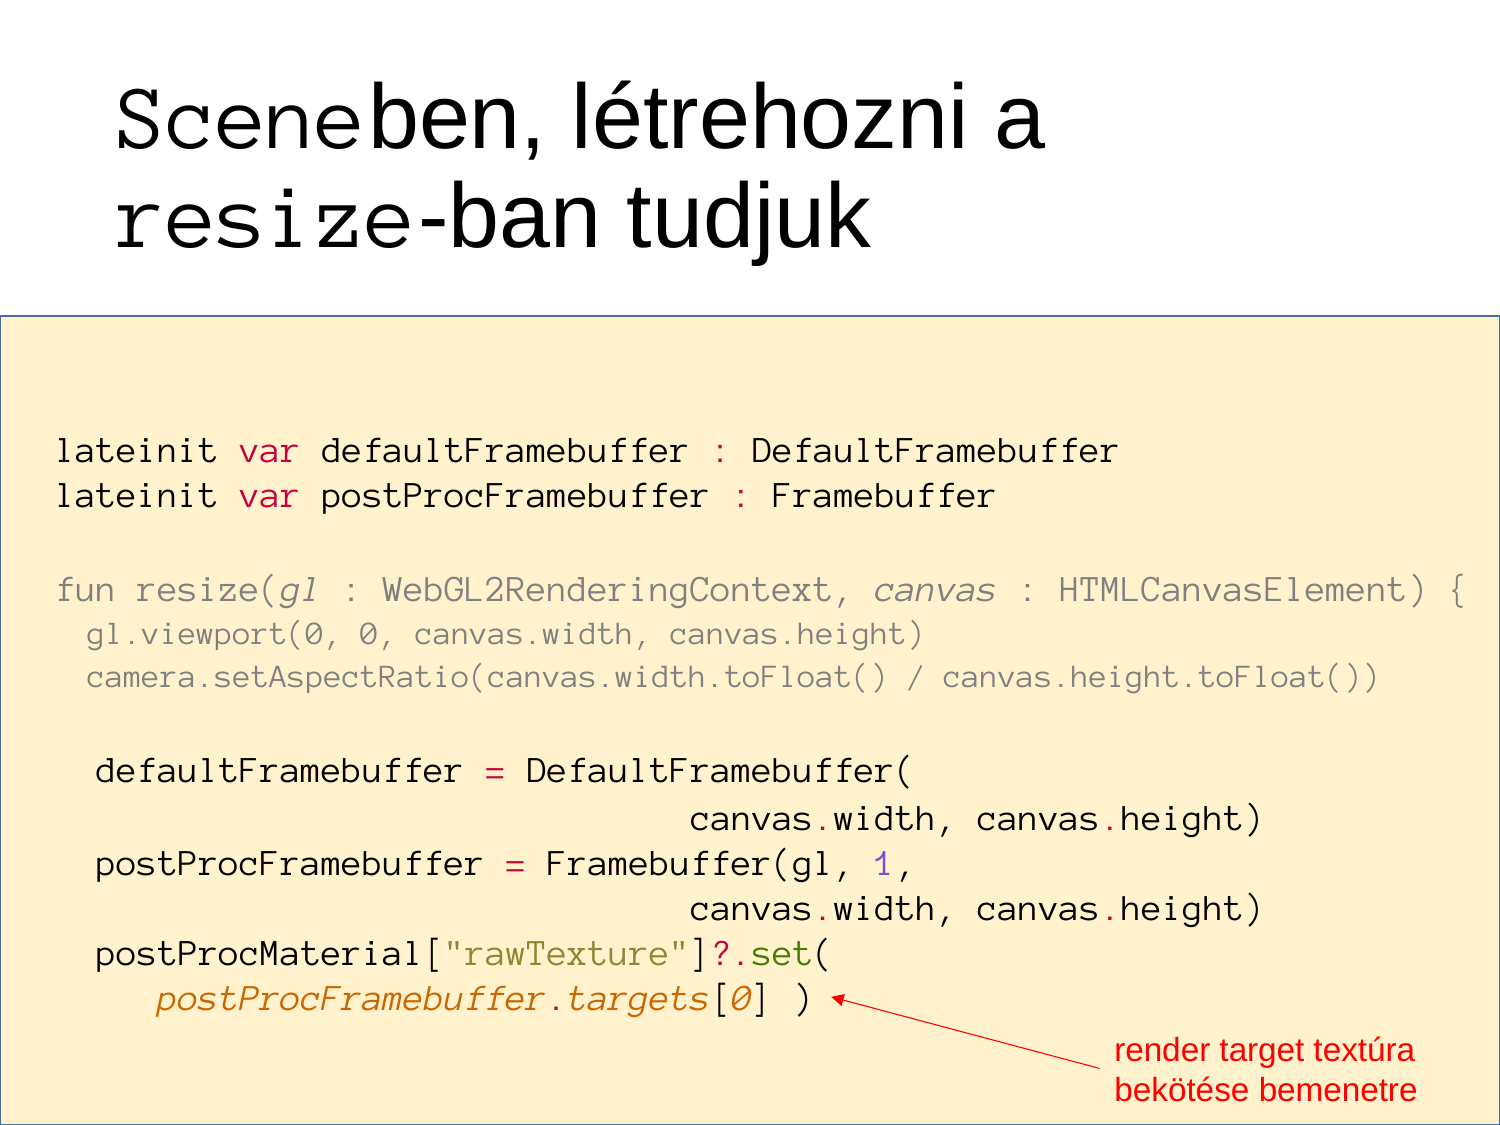

# Sceneben, létrehozni a resize-ban tudjuk
  lateinit var defaultFramebuffer : DefaultFramebuffer
  lateinit var postProcFramebuffer : Framebuffer

  fun resize(gl : WebGL2RenderingContext, canvas : HTMLCanvasElement) {
    gl.viewport(0, 0, canvas.width, canvas.height)
    camera.setAspectRatio(canvas.width.toFloat() / canvas.height.toFloat())

    defaultFramebuffer = DefaultFramebuffer(
                                 canvas.width, canvas.height)
    postProcFramebuffer = Framebuffer(gl, 1,
                                 canvas.width, canvas.height)
    postProcMaterial["rawTexture"]?.set(
       postProcFramebuffer.targets[0] )
render target textúra bekötése bemenetre